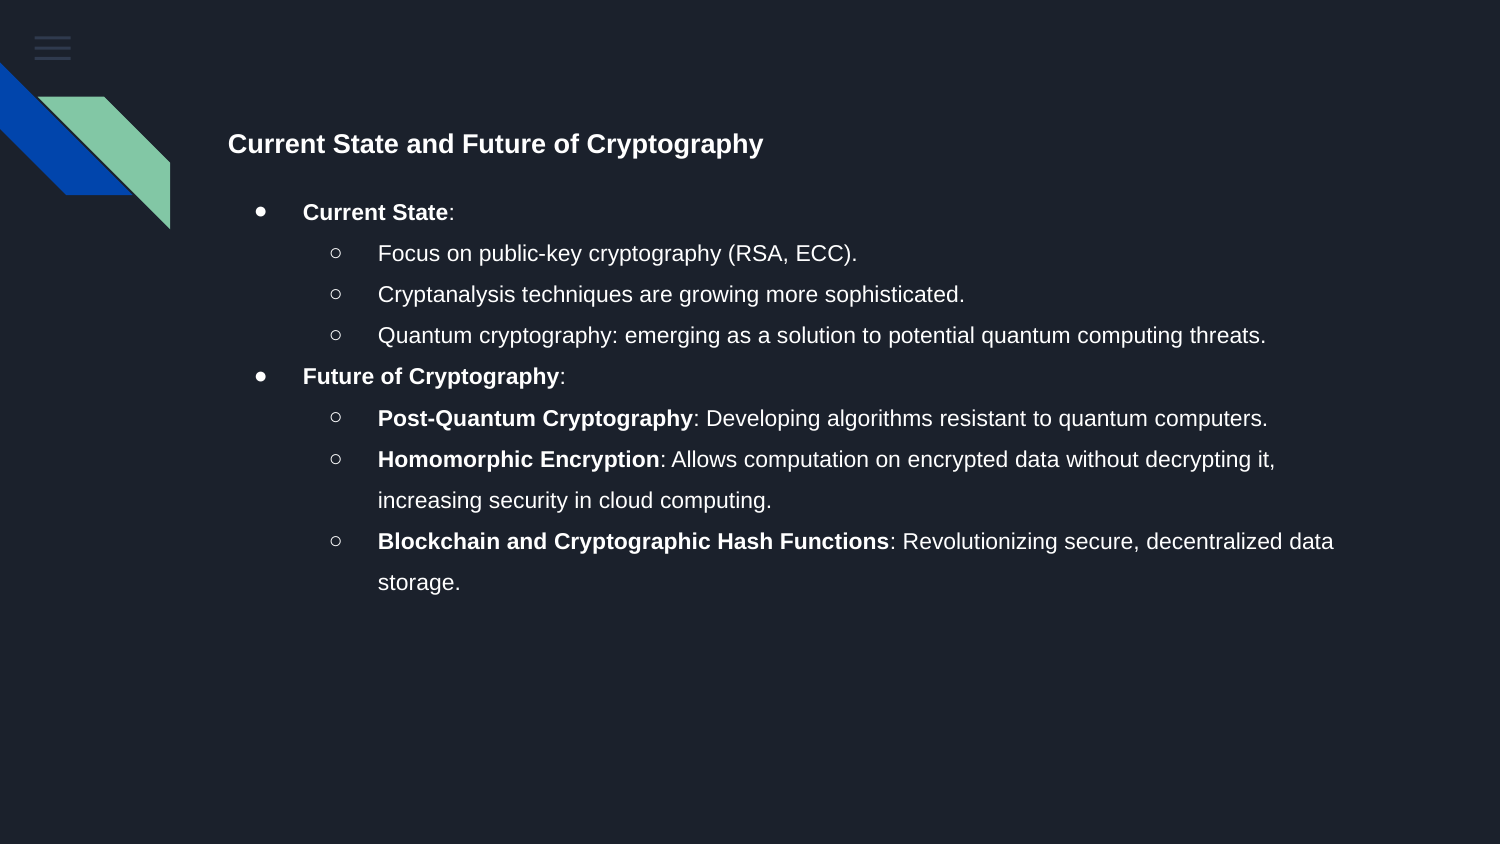

Current State and Future of Cryptography
Current State:
Focus on public-key cryptography (RSA, ECC).
Cryptanalysis techniques are growing more sophisticated.
Quantum cryptography: emerging as a solution to potential quantum computing threats.
Future of Cryptography:
Post-Quantum Cryptography: Developing algorithms resistant to quantum computers.
Homomorphic Encryption: Allows computation on encrypted data without decrypting it, increasing security in cloud computing.
Blockchain and Cryptographic Hash Functions: Revolutionizing secure, decentralized data storage.